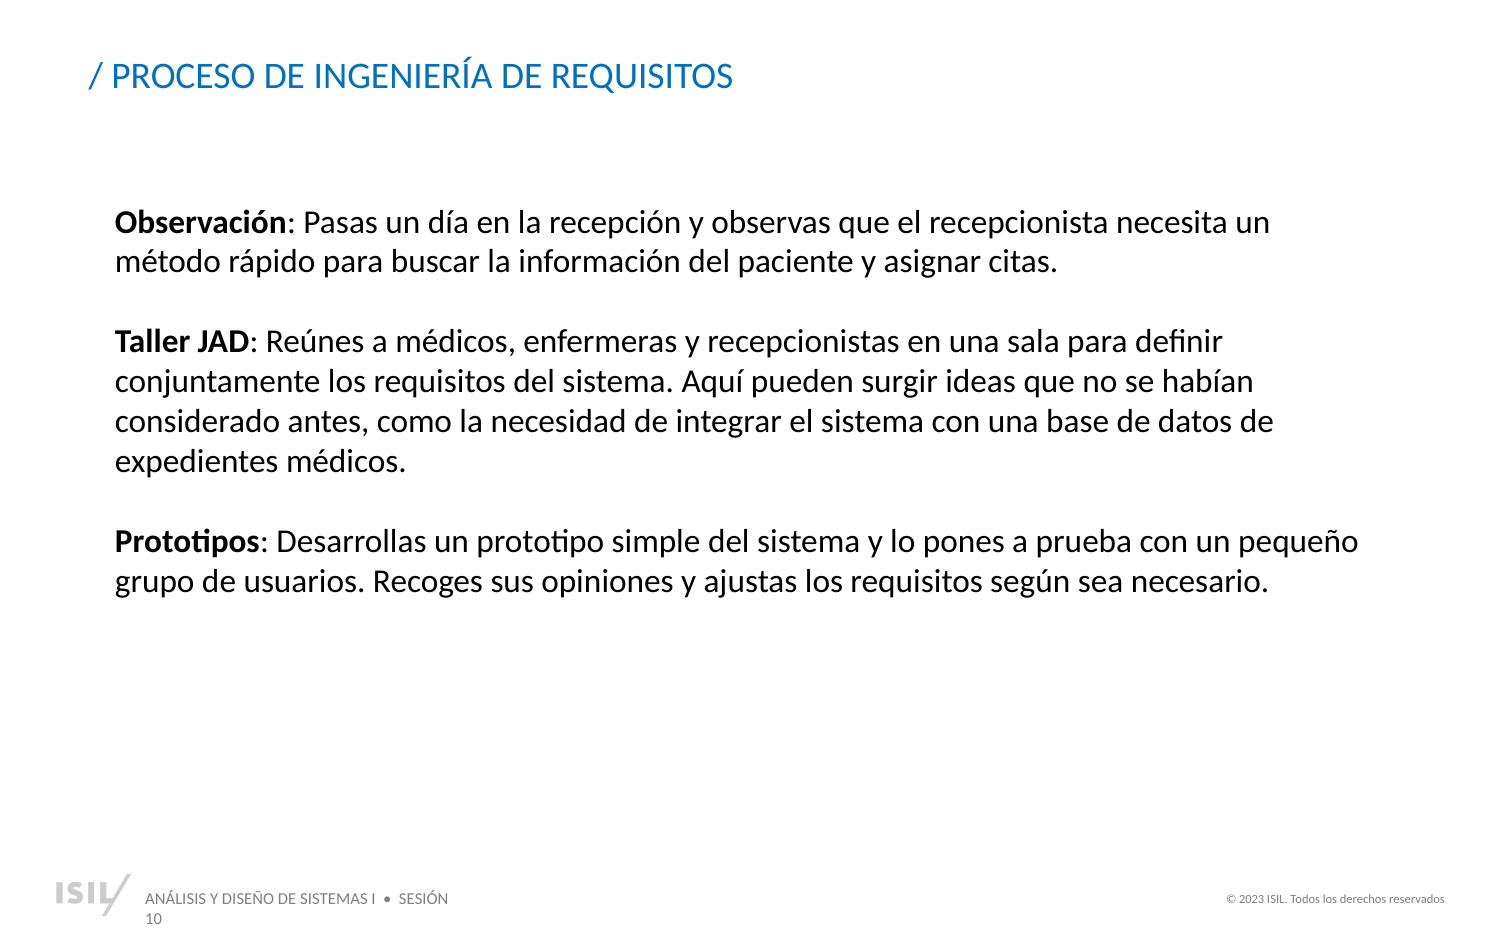

/ PROCESO DE INGENIERÍA DE REQUISITOS

Observación: Pasas un día en la recepción y observas que el recepcionista necesita un método rápido para buscar la información del paciente y asignar citas.

Taller JAD: Reúnes a médicos, enfermeras y recepcionistas en una sala para definir conjuntamente los requisitos del sistema. Aquí pueden surgir ideas que no se habían considerado antes, como la necesidad de integrar el sistema con una base de datos de expedientes médicos.

Prototipos: Desarrollas un prototipo simple del sistema y lo pones a prueba con un pequeño grupo de usuarios. Recoges sus opiniones y ajustas los requisitos según sea necesario.